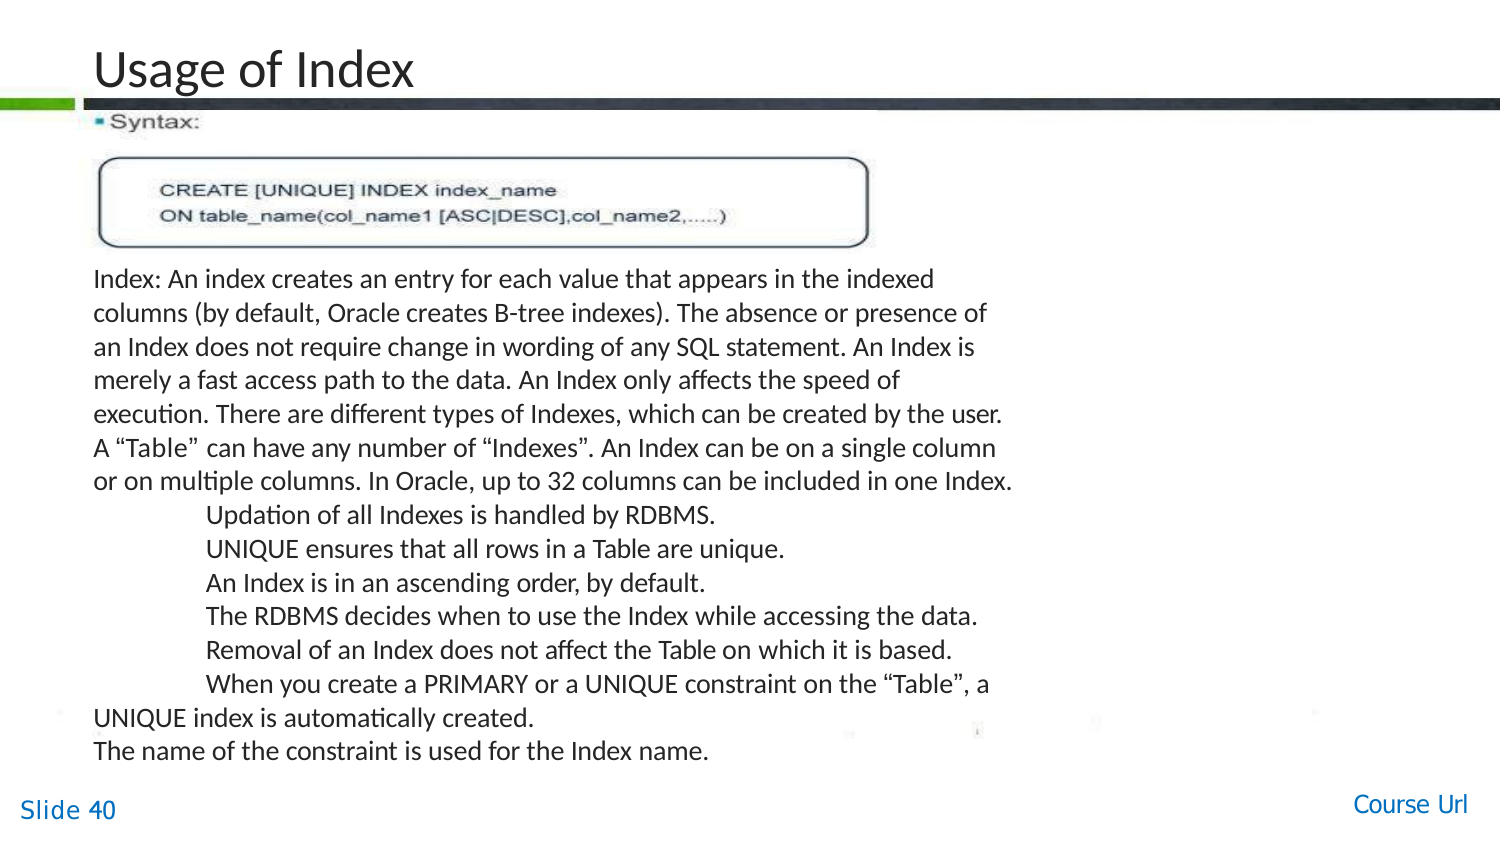

# Usage of Index

Index: An index creates an entry for each value that appears in the indexed  columns (by default, Oracle creates B-tree indexes). The absence or presence of  an Index does not require change in wording of any SQL statement. An Index is  merely a fast access path to the data. An Index only affects the speed of  execution. There are different types of Indexes, which can be created by the user.  A “Table” can have any number of “Indexes”. An Index can be on a single column  or on multiple columns. In Oracle, up to 32 columns can be included in one Index.
Updation of all Indexes is handled by RDBMS.  UNIQUE ensures that all rows in a Table are unique.  An Index is in an ascending order, by default.
The RDBMS decides when to use the Index while accessing the data.  Removal of an Index does not affect the Table on which it is based.  When you create a PRIMARY or a UNIQUE constraint on the “Table”, a
UNIQUE index is automatically created.
The name of the constraint is used for the Index name.
Course Url
Slide 40